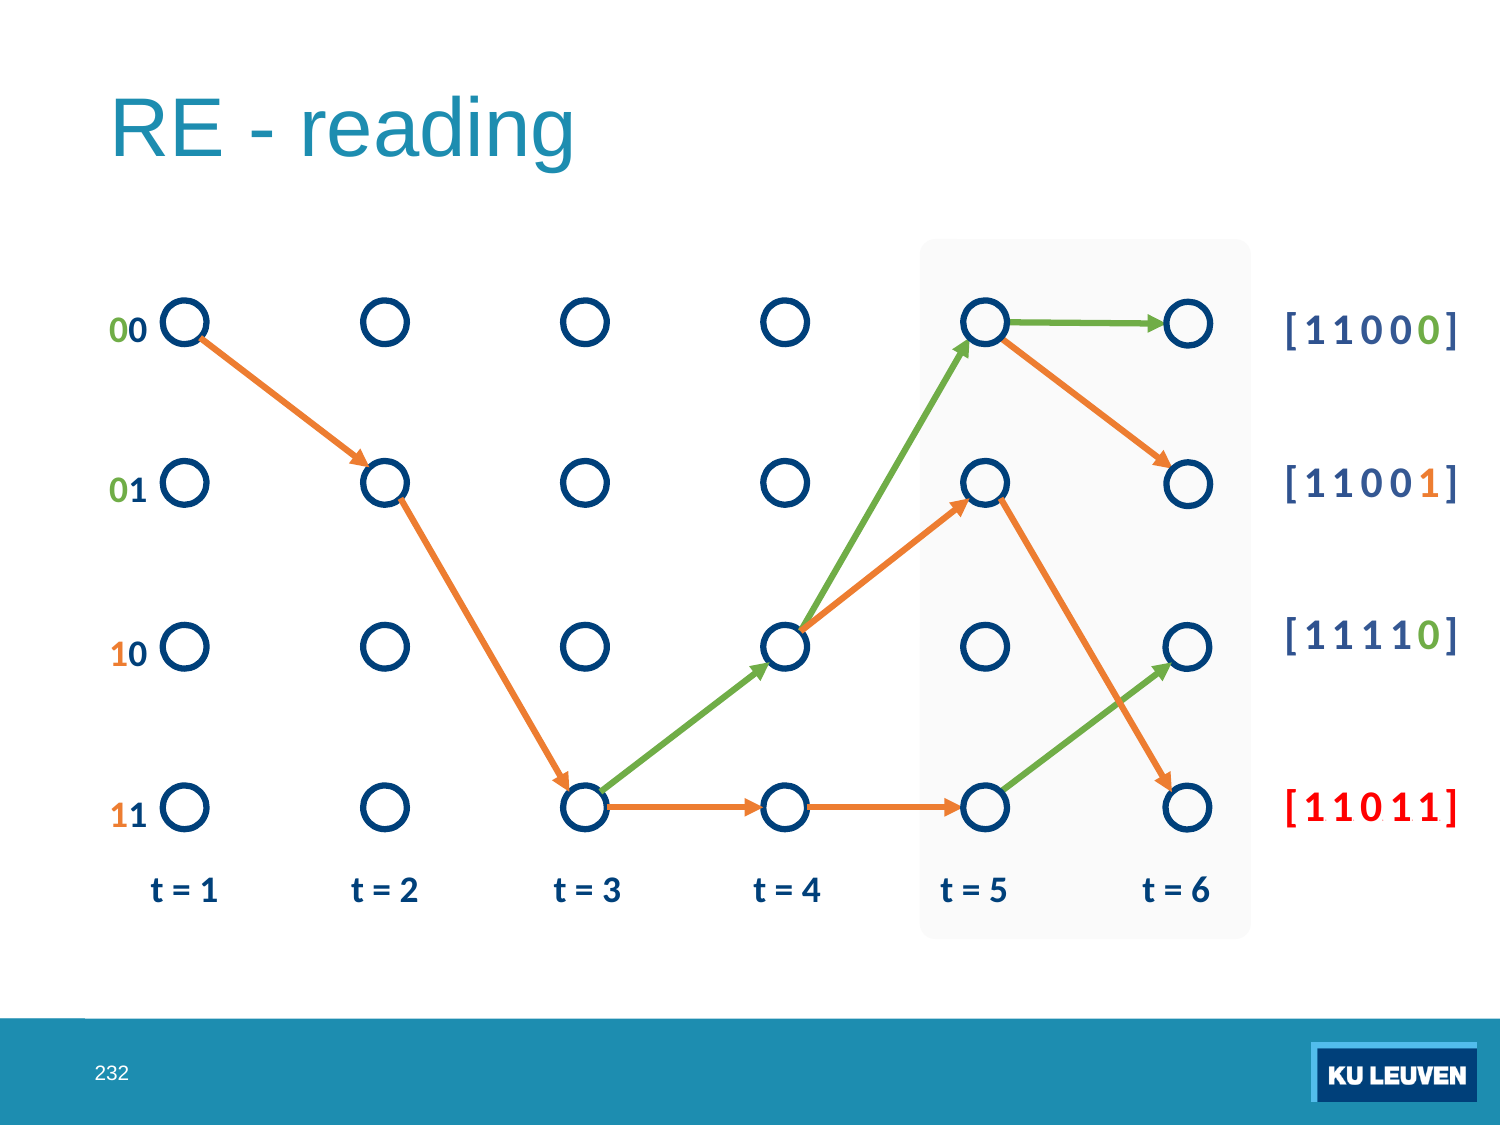

# RE - reading

00

[
1
1
0
0
0
]
[
1
1
0
0
1
]
01

[
1
1
1
1
0
]
10

11

t = 1
t = 2
t = 3
t = 4
t = 5
t = 6
[
12
11
05
13
14
]

232